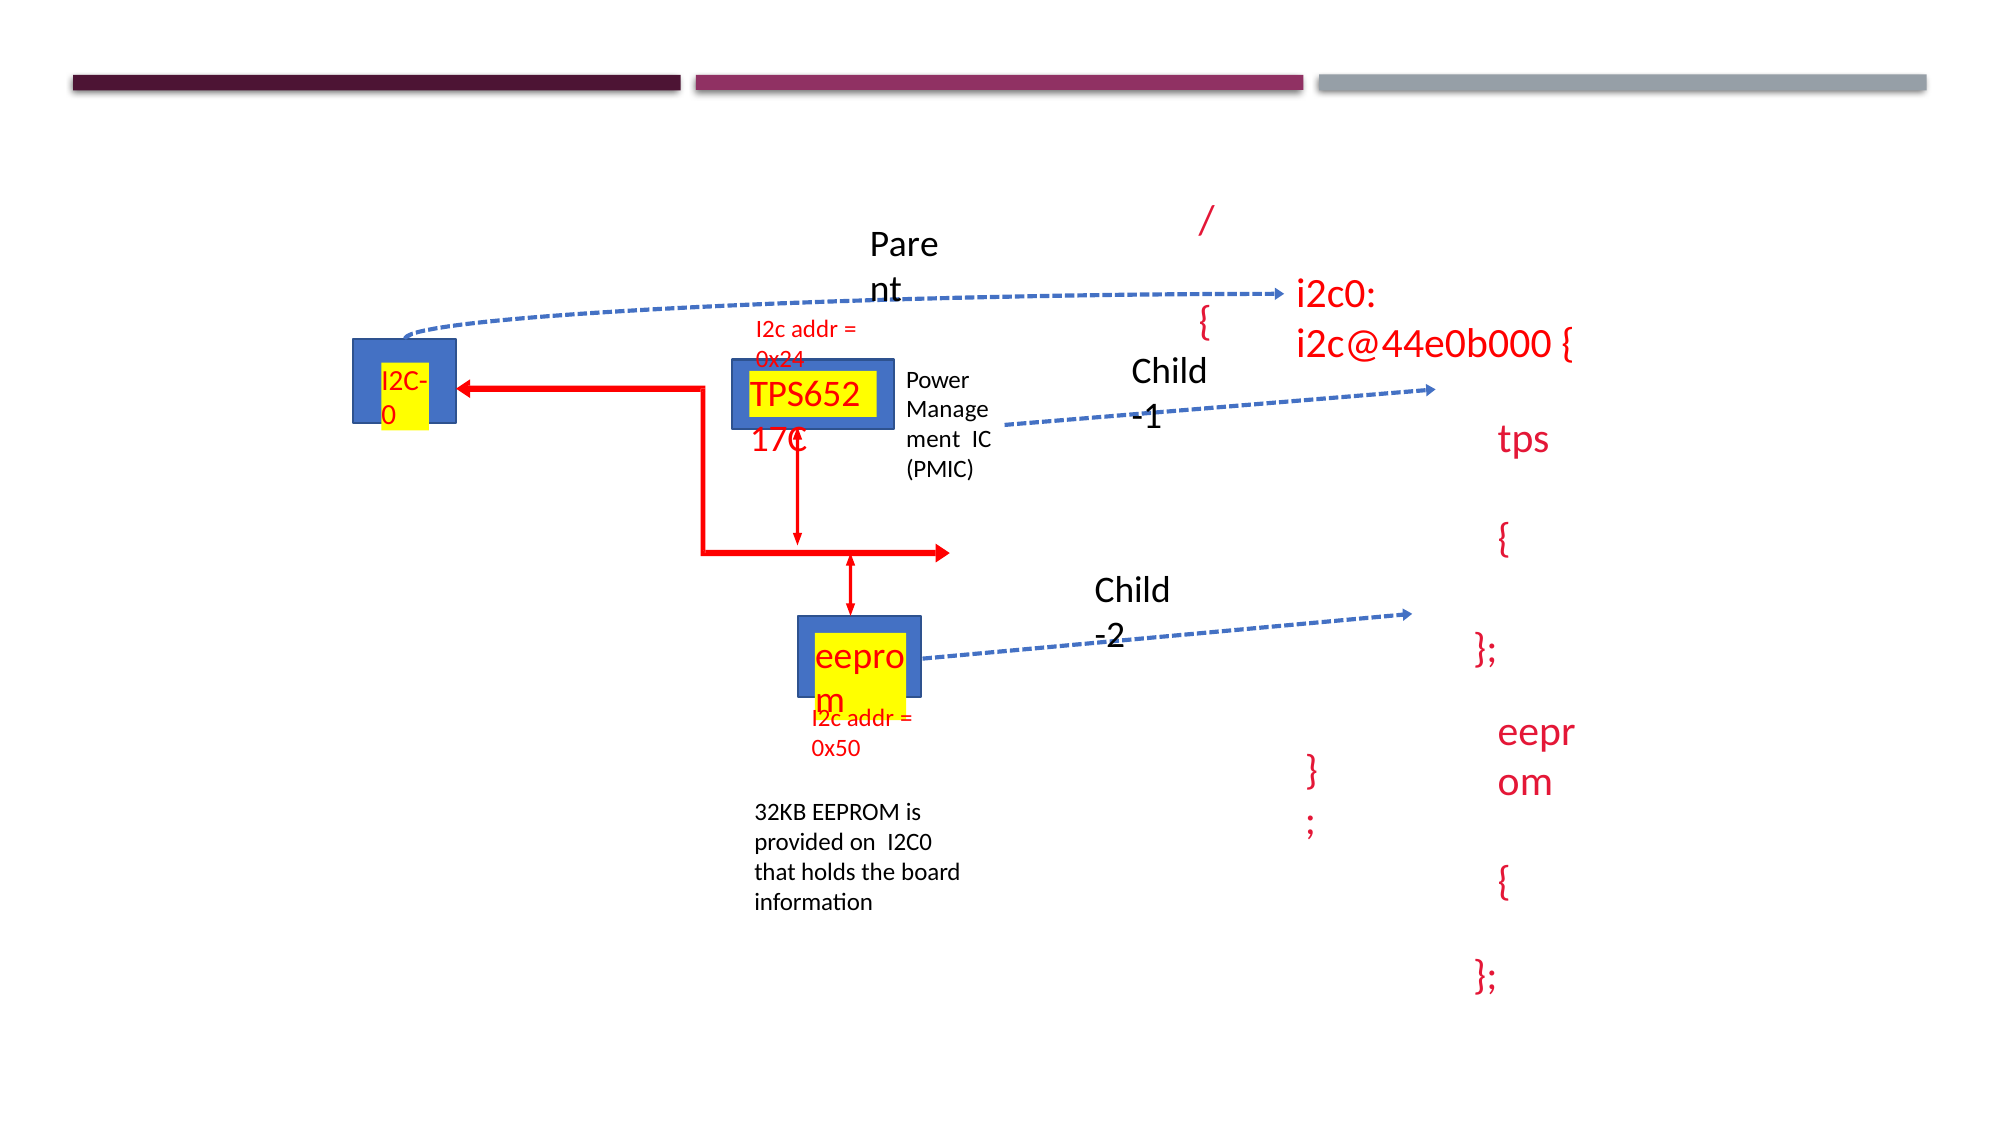

/	{
Parent
i2c0: i2c@44e0b000 {

tps	{

};
eeprom	{

};

I2c addr = 0x24

Child-1

Power  Management  IC (PMIC)
I2C-0
TPS65217C

Child-2
eeprom
I2c addr = 0x50
};
32KB EEPROM is provided on  I2C0 that holds the board  information